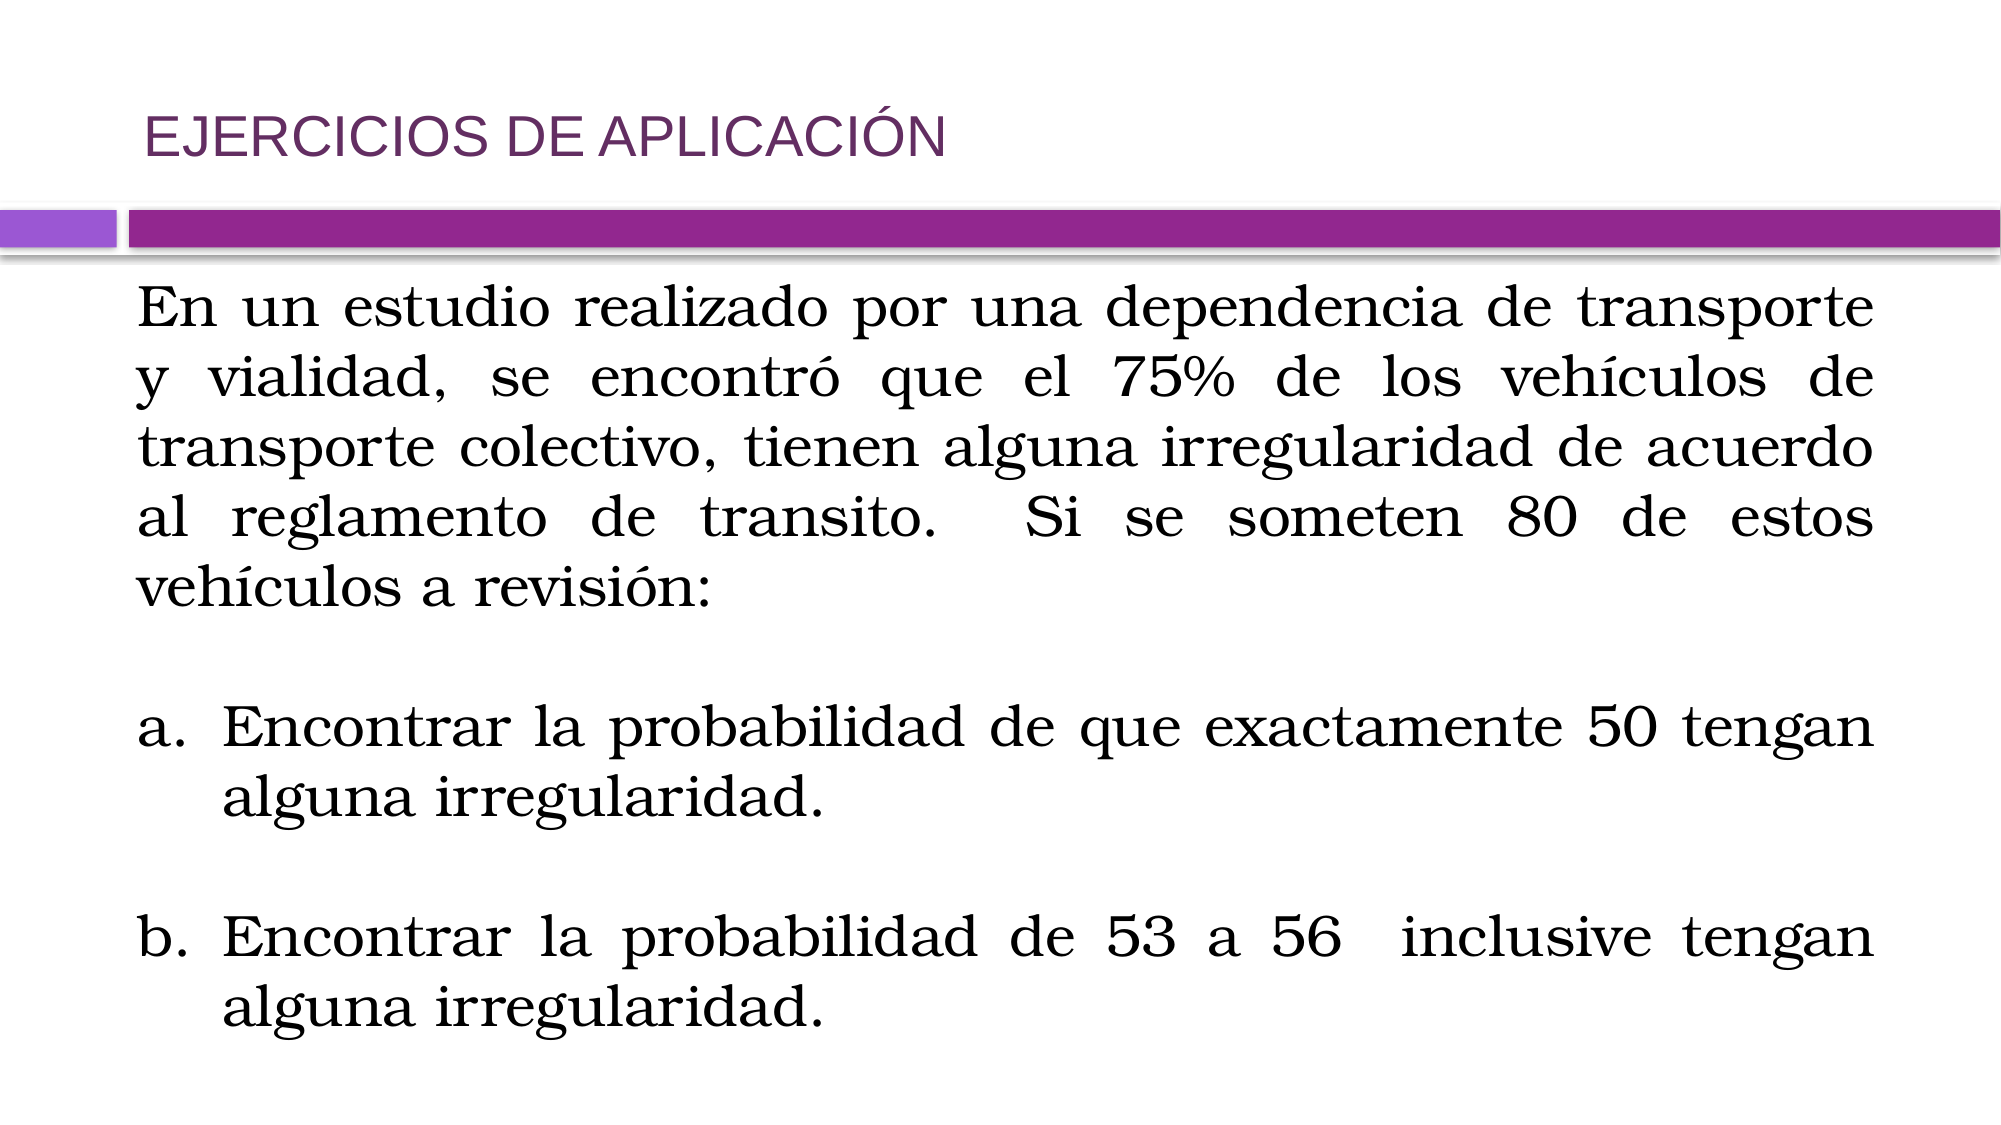

Ejercicios de aplicación
En un estudio realizado por una dependencia de transporte y vialidad, se encontró que el 75% de los vehículos de transporte colectivo, tienen alguna irregularidad de acuerdo al reglamento de transito.  Si se someten 80 de estos vehículos a revisión:

Encontrar la probabilidad de que exactamente 50 tengan alguna irregularidad.

Encontrar la probabilidad de 53 a 56  inclusive tengan alguna irregularidad.